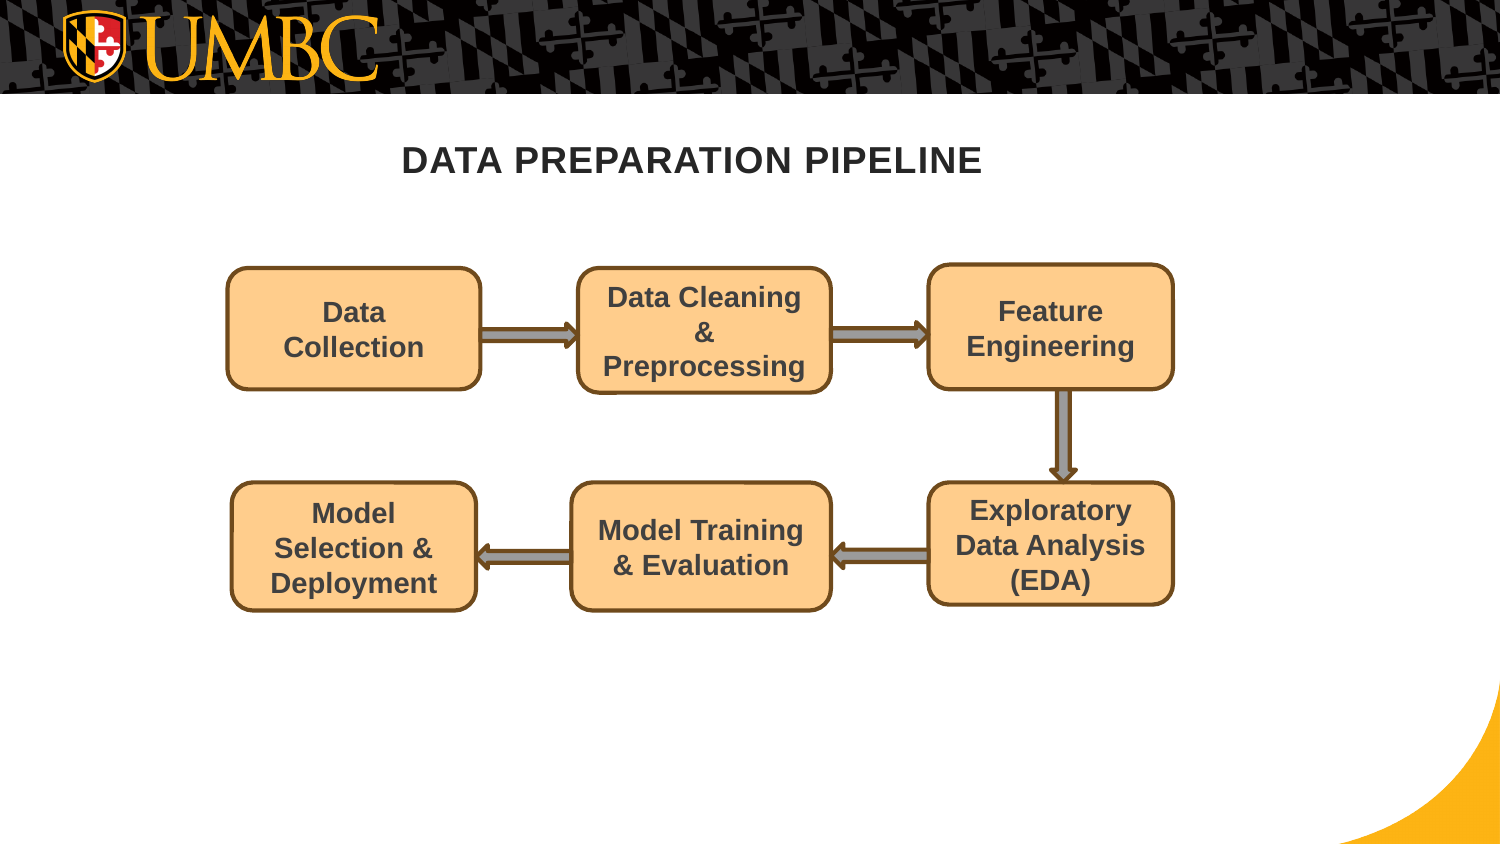

# DATA PREPARATION PIPELINE
Feature Engineering
Data Collection
Data Cleaning & Preprocessing

Model Selection & Deployment
Model Training & Evaluation
Exploratory Data Analysis (EDA)